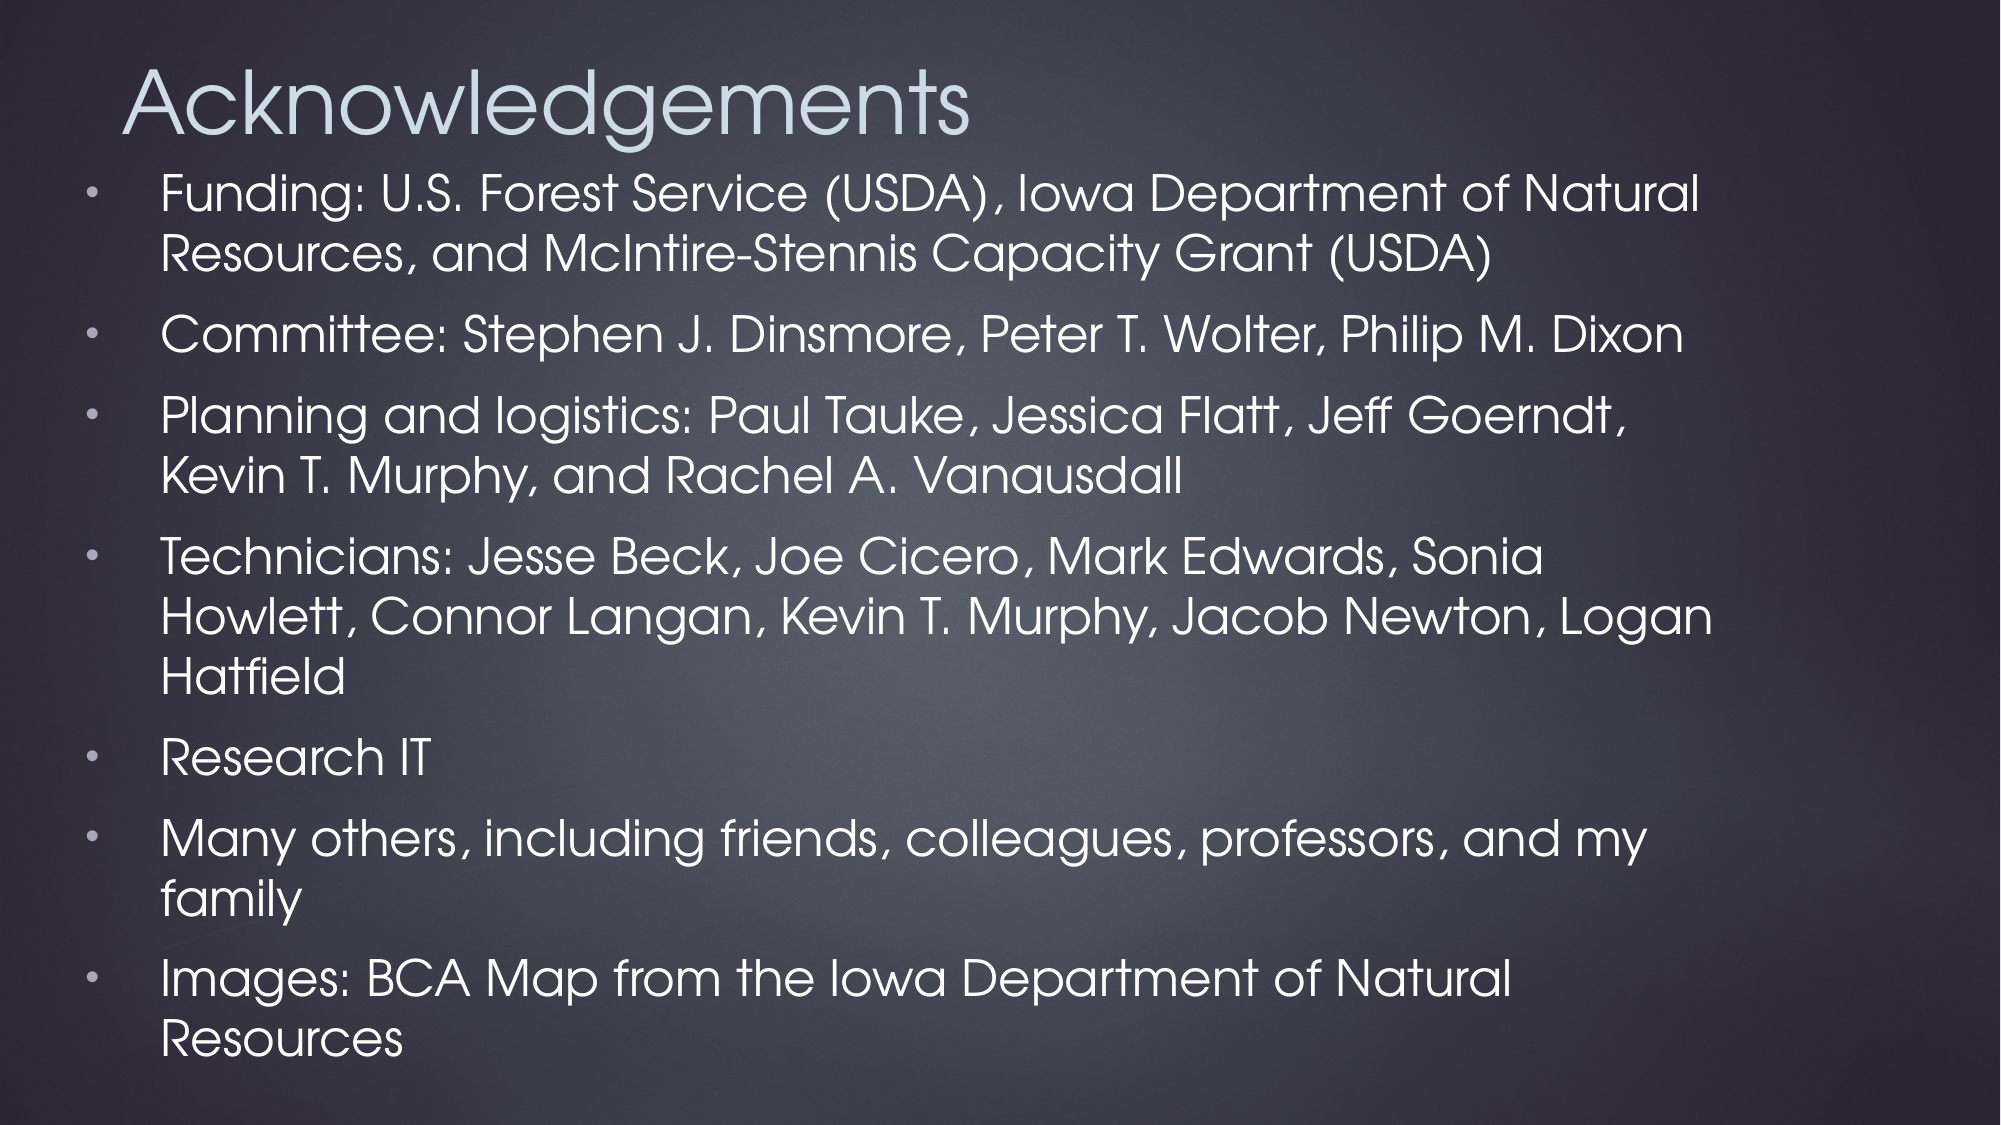

# Acknowledgements
Funding: U.S. Forest Service (USDA), Iowa Department of Natural Resources, and McIntire-Stennis Capacity Grant (USDA)
Committee: Stephen J. Dinsmore, Peter T. Wolter, Philip M. Dixon
Planning and logistics: Paul Tauke, Jessica Flatt, Jeff Goerndt, Kevin T. Murphy, and Rachel A. Vanausdall
Technicians: Jesse Beck, Joe Cicero, Mark Edwards, Sonia Howlett, Connor Langan, Kevin T. Murphy, Jacob Newton, Logan Hatfield
Research IT
Many others, including friends, colleagues, professors, and my family
Images: BCA Map from the Iowa Department of Natural Resources